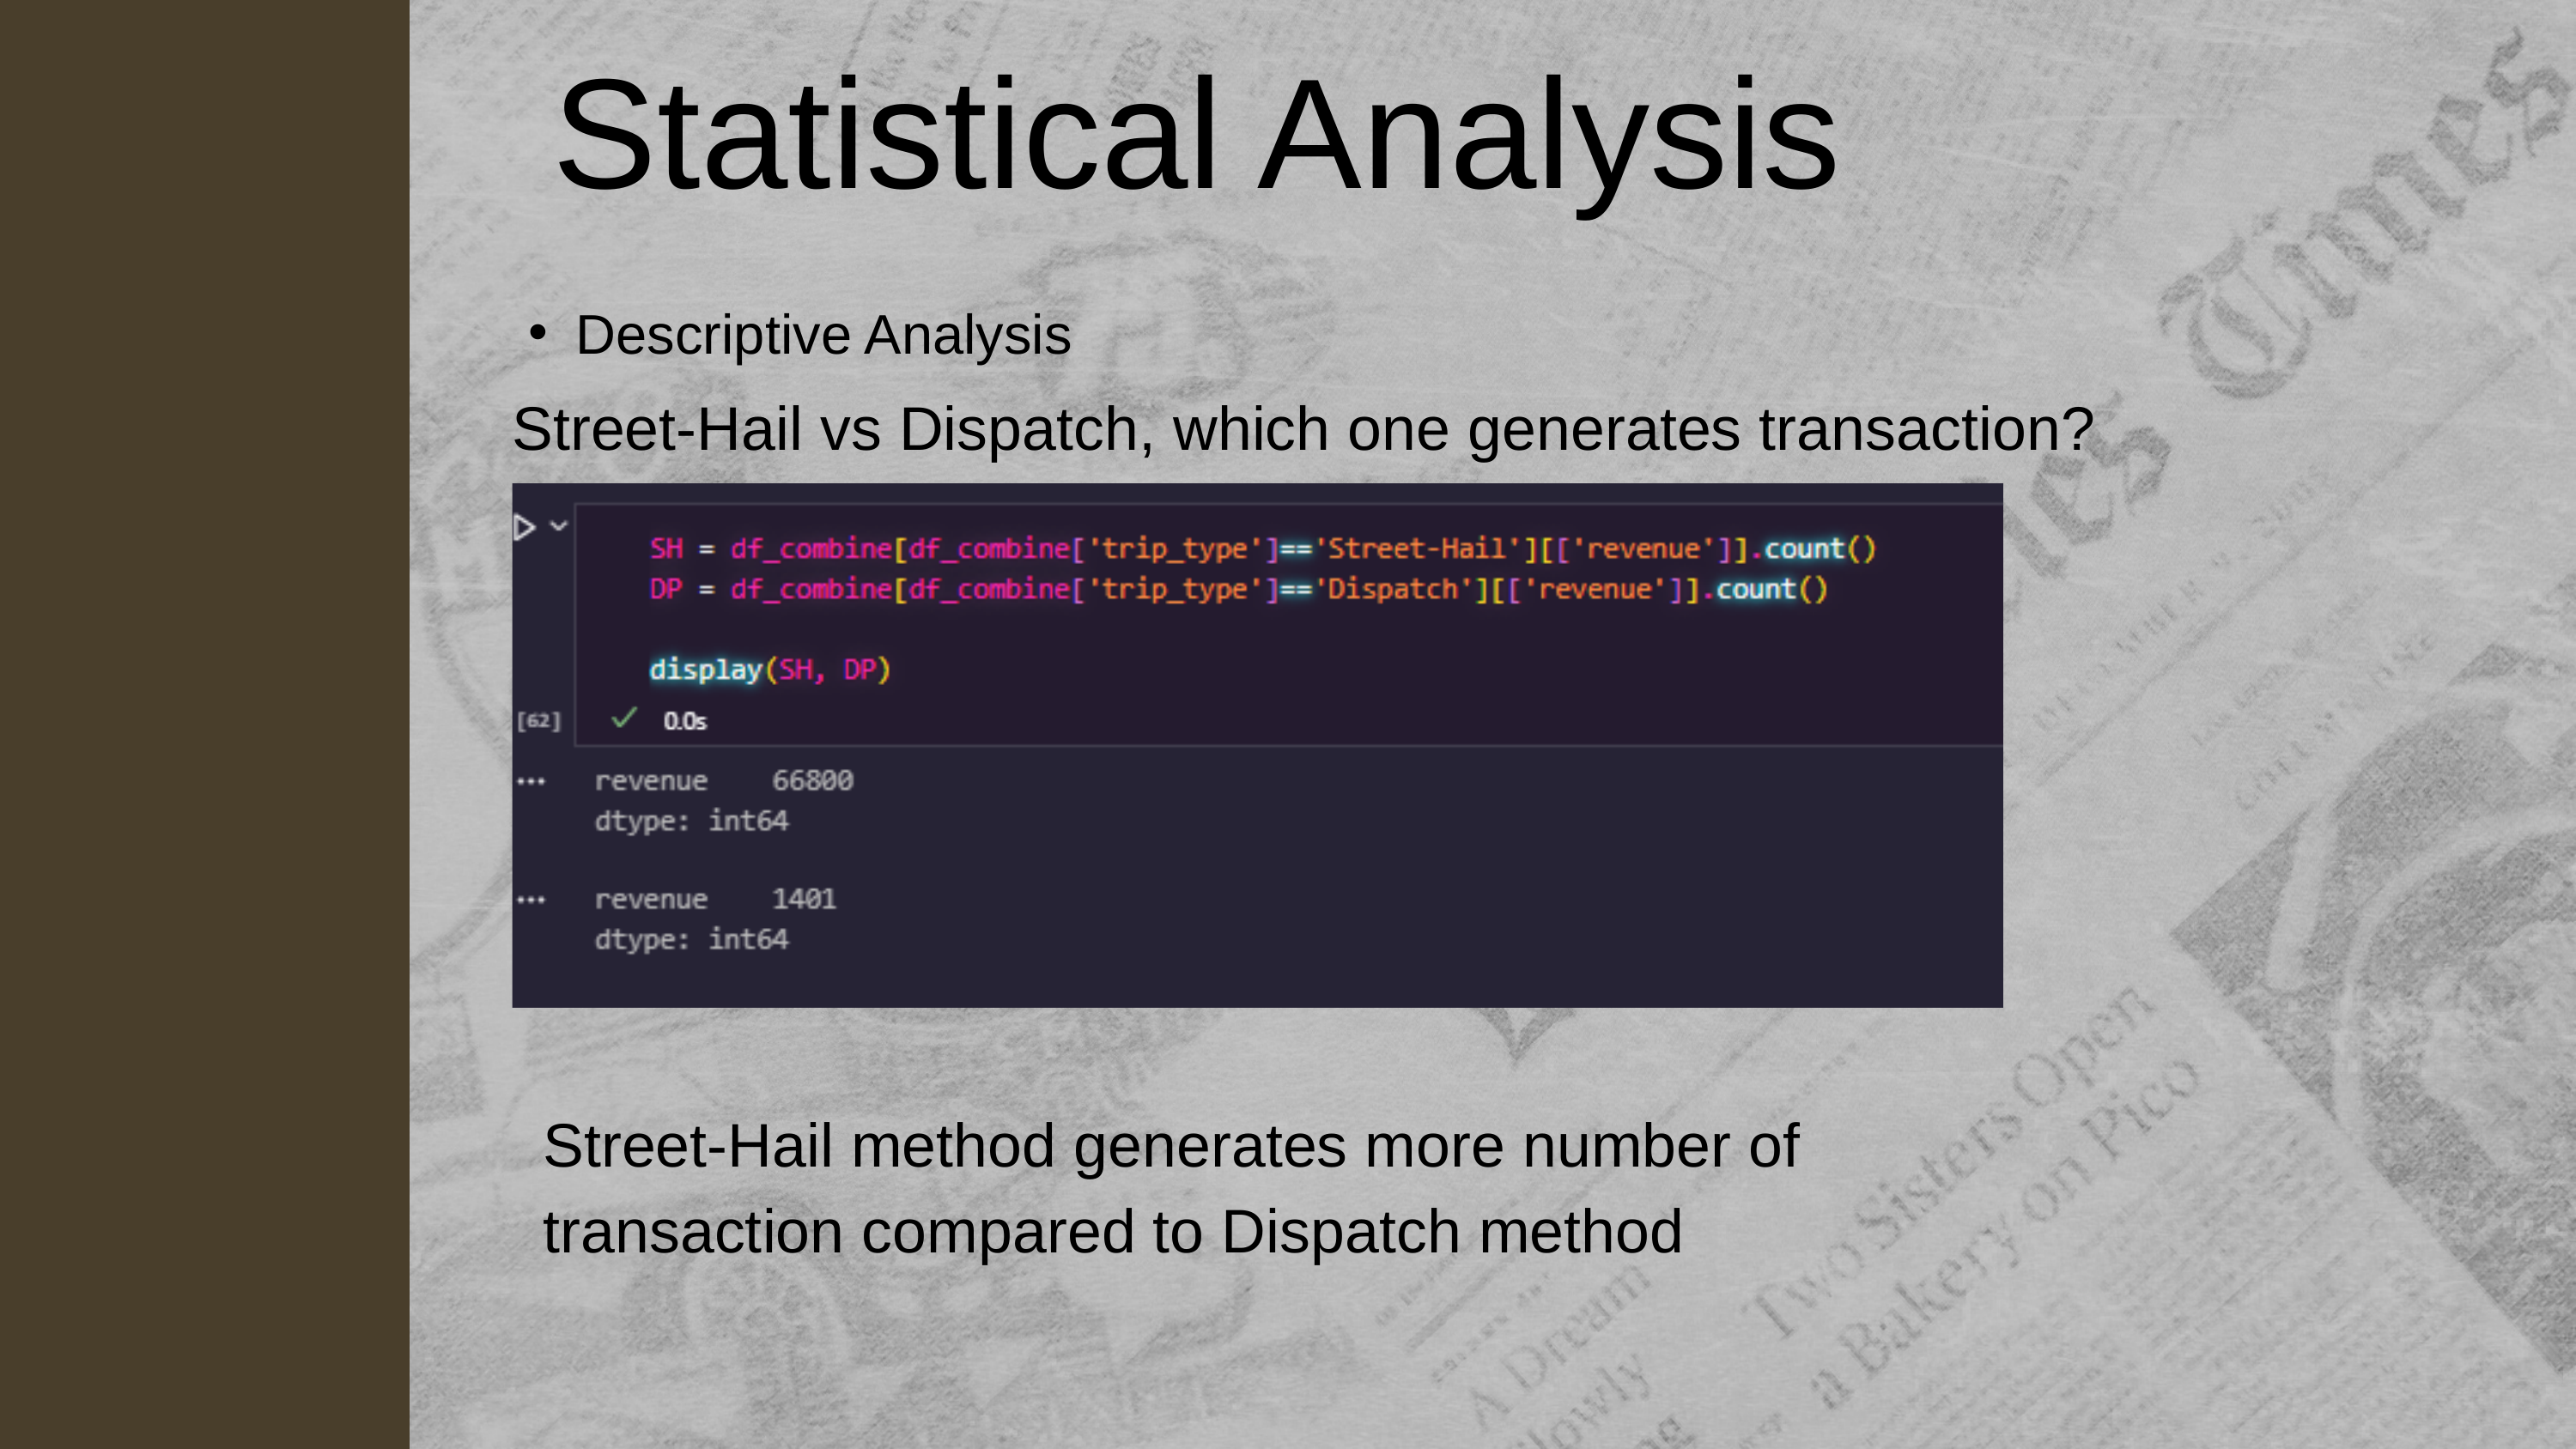

Statistical Analysis
Descriptive Analysis
Street-Hail vs Dispatch, which one generates transaction?

Street-Hail method generates more number of transaction compared to Dispatch method